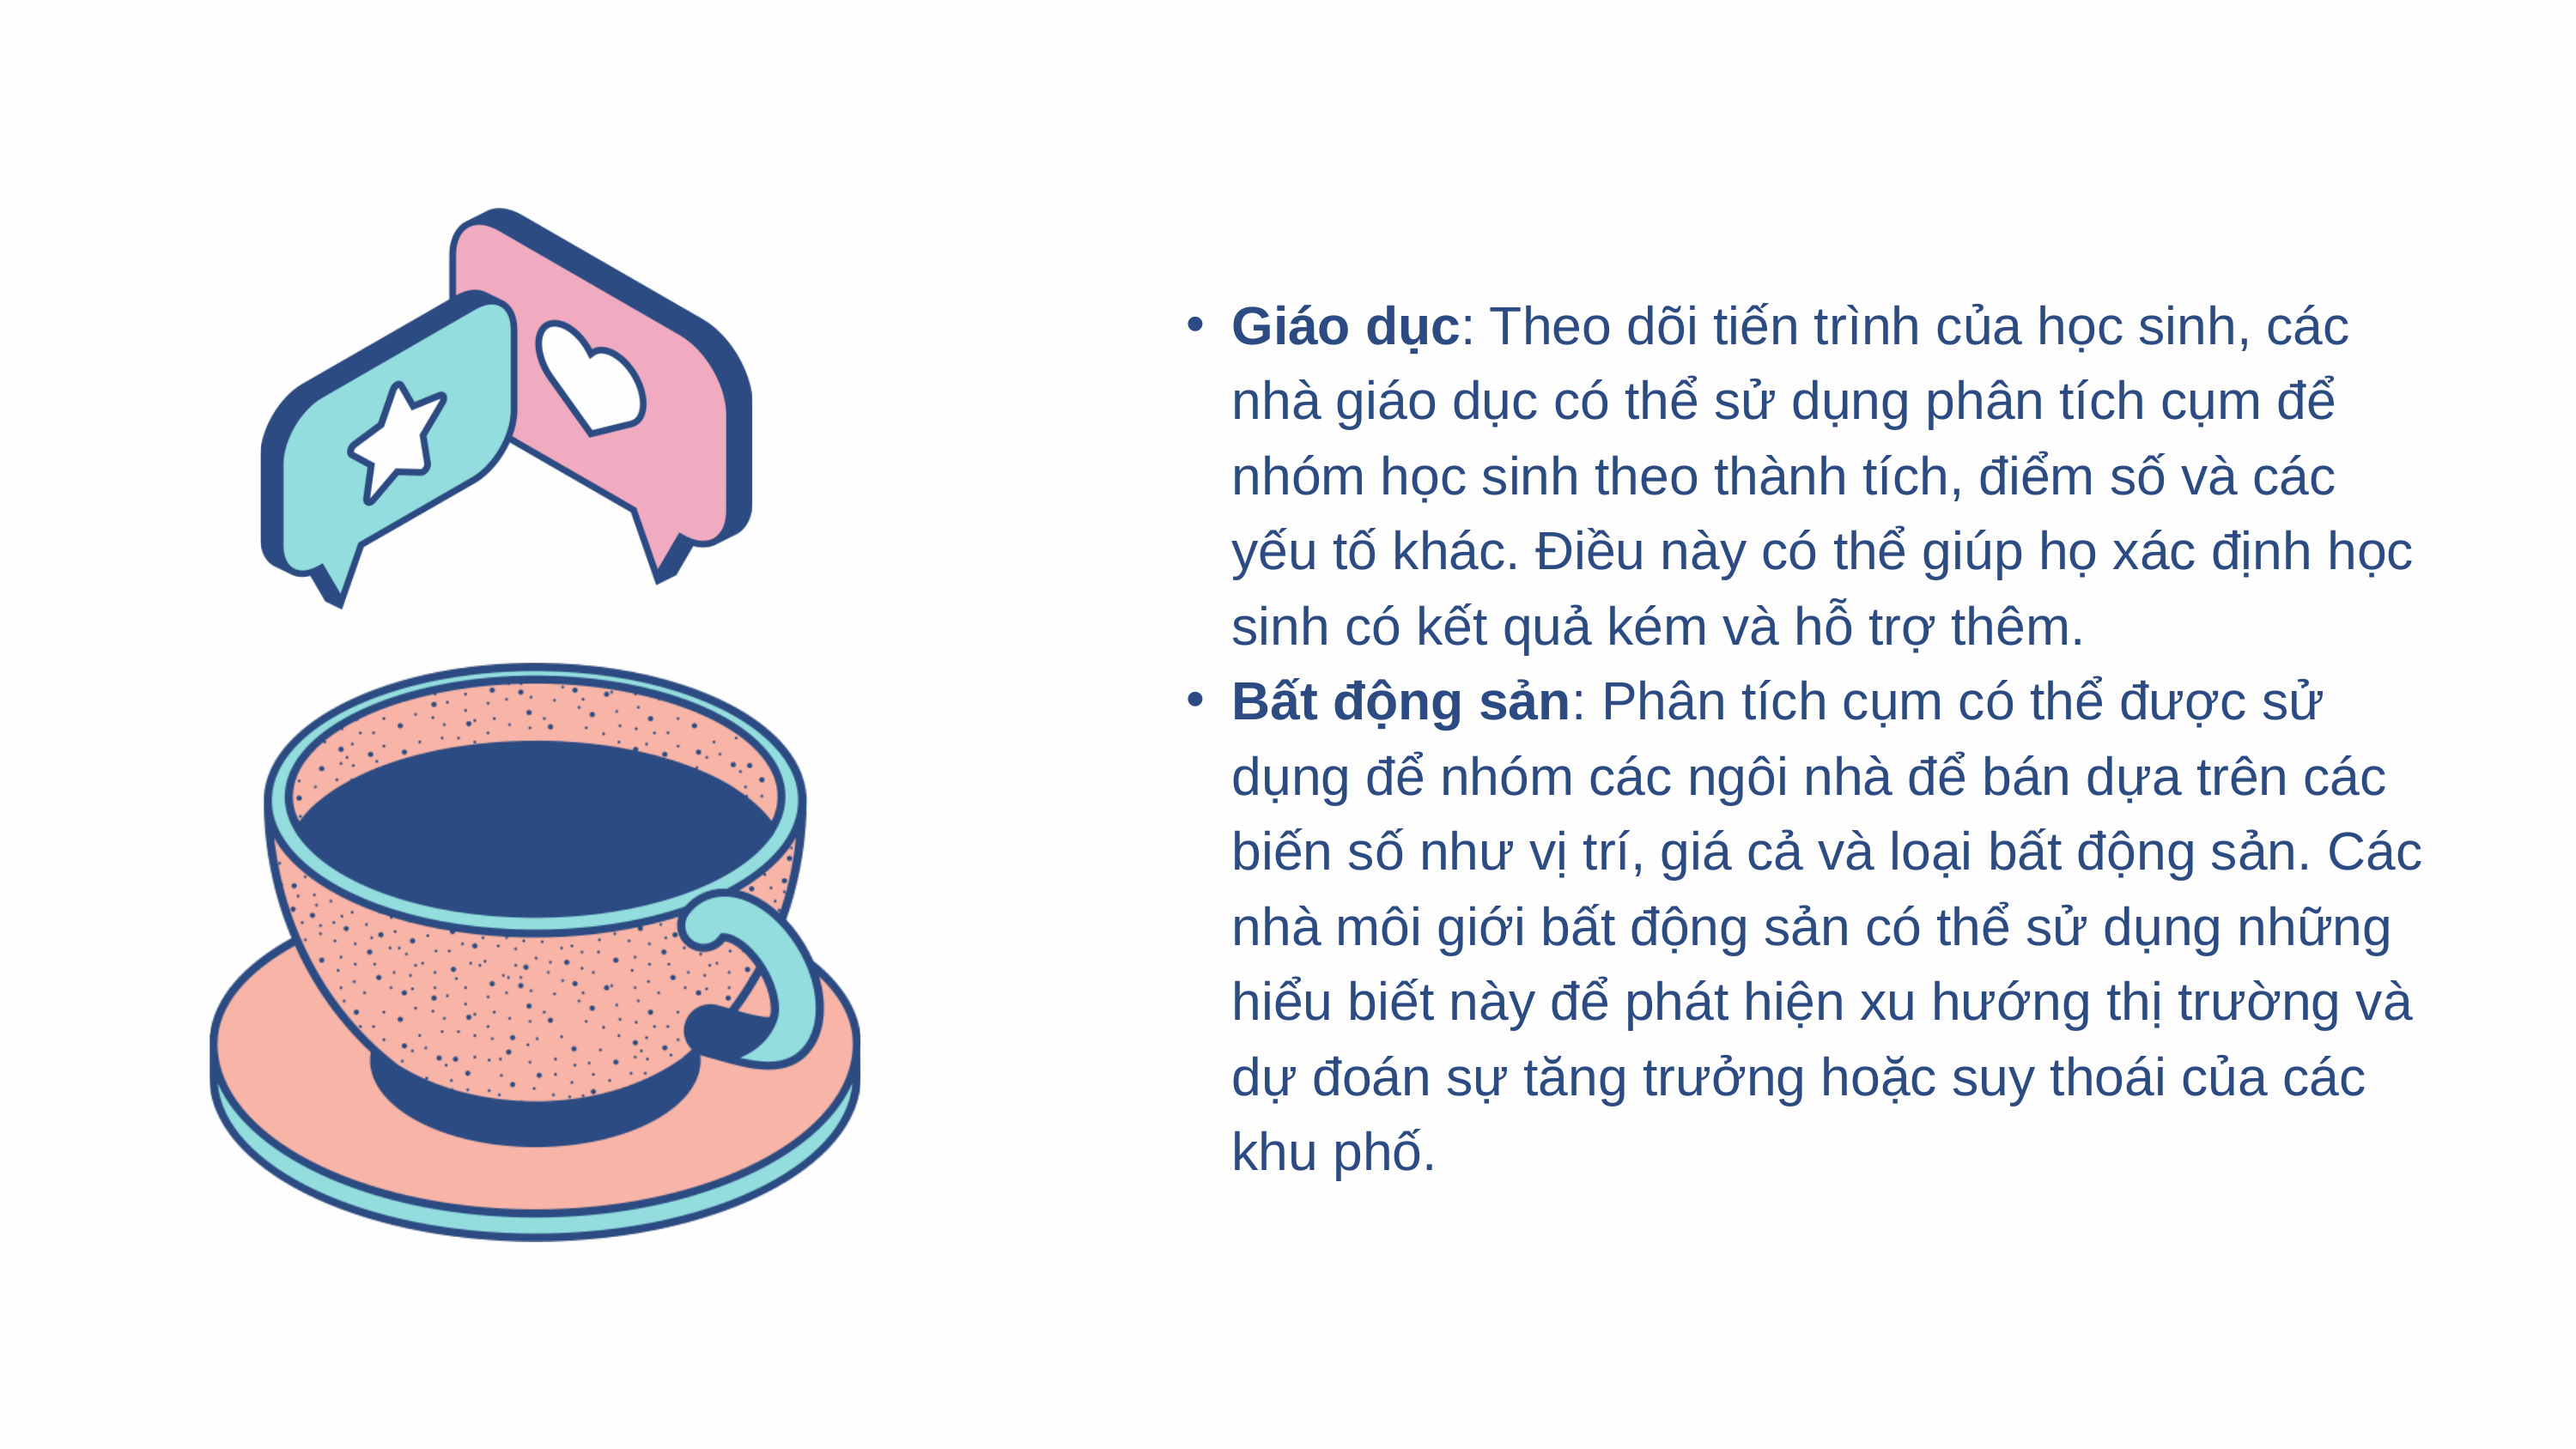

Giáo dục: Theo dõi tiến trình của học sinh, các nhà giáo dục có thể sử dụng phân tích cụm để nhóm học sinh theo thành tích, điểm số và các yếu tố khác. Điều này có thể giúp họ xác định học sinh có kết quả kém và hỗ trợ thêm.
Bất động sản: Phân tích cụm có thể được sử dụng để nhóm các ngôi nhà để bán dựa trên các biến số như vị trí, giá cả và loại bất động sản. Các nhà môi giới bất động sản có thể sử dụng những hiểu biết này để phát hiện xu hướng thị trường và dự đoán sự tăng trưởng hoặc suy thoái của các khu phố.